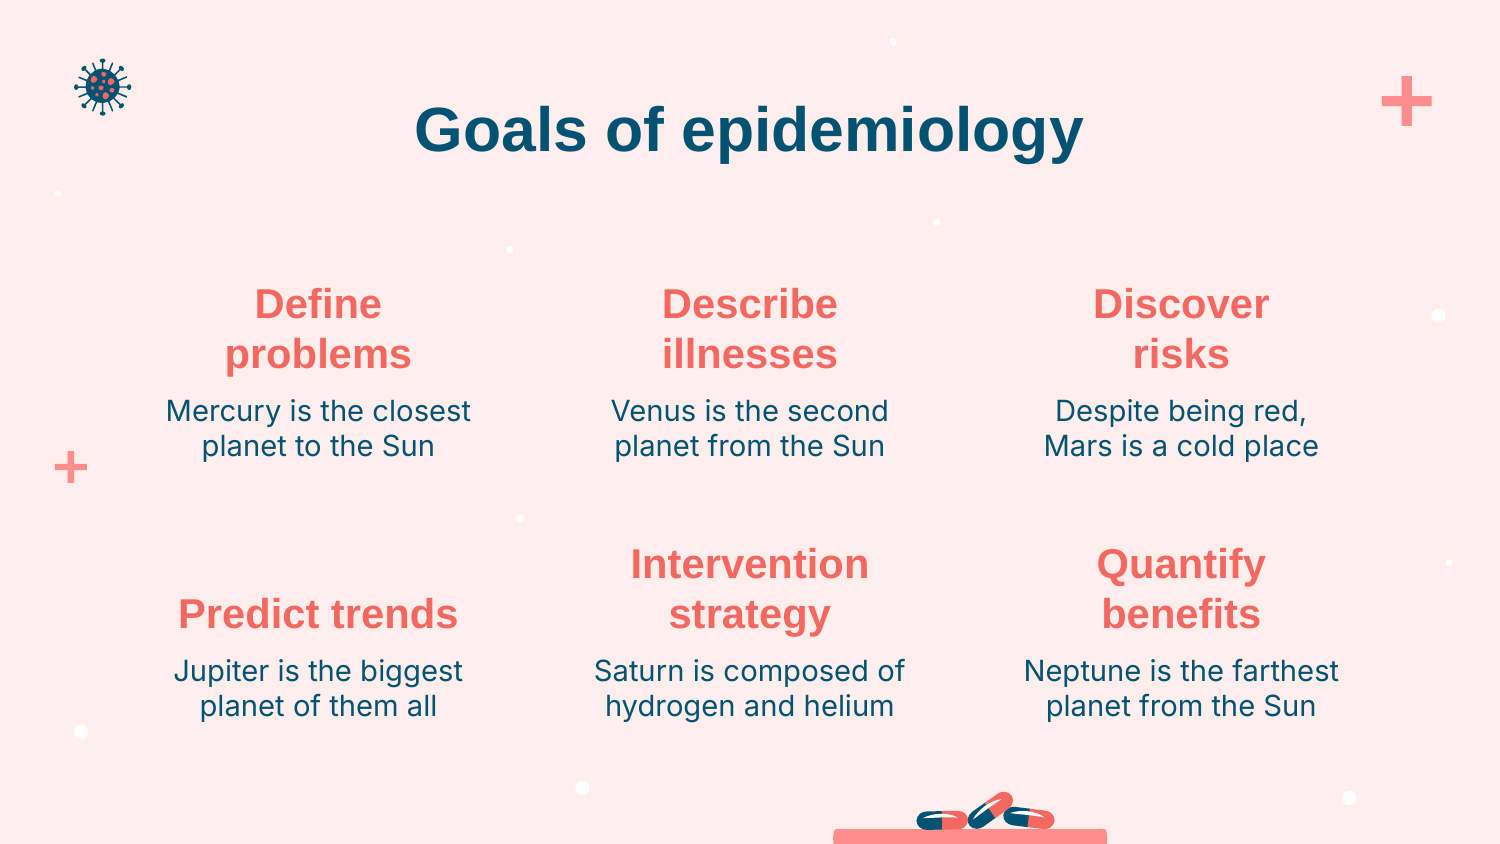

# Goals of epidemiology

Define problems
Describe illnesses
Discover
risks
Mercury is the closest planet to the Sun
Venus is the second planet from the Sun
Despite being red, Mars is a cold place

Predict trends
Intervention strategy
Quantify benefits
Jupiter is the biggest planet of them all
Saturn is composed of hydrogen and helium
Neptune is the farthest planet from the Sun